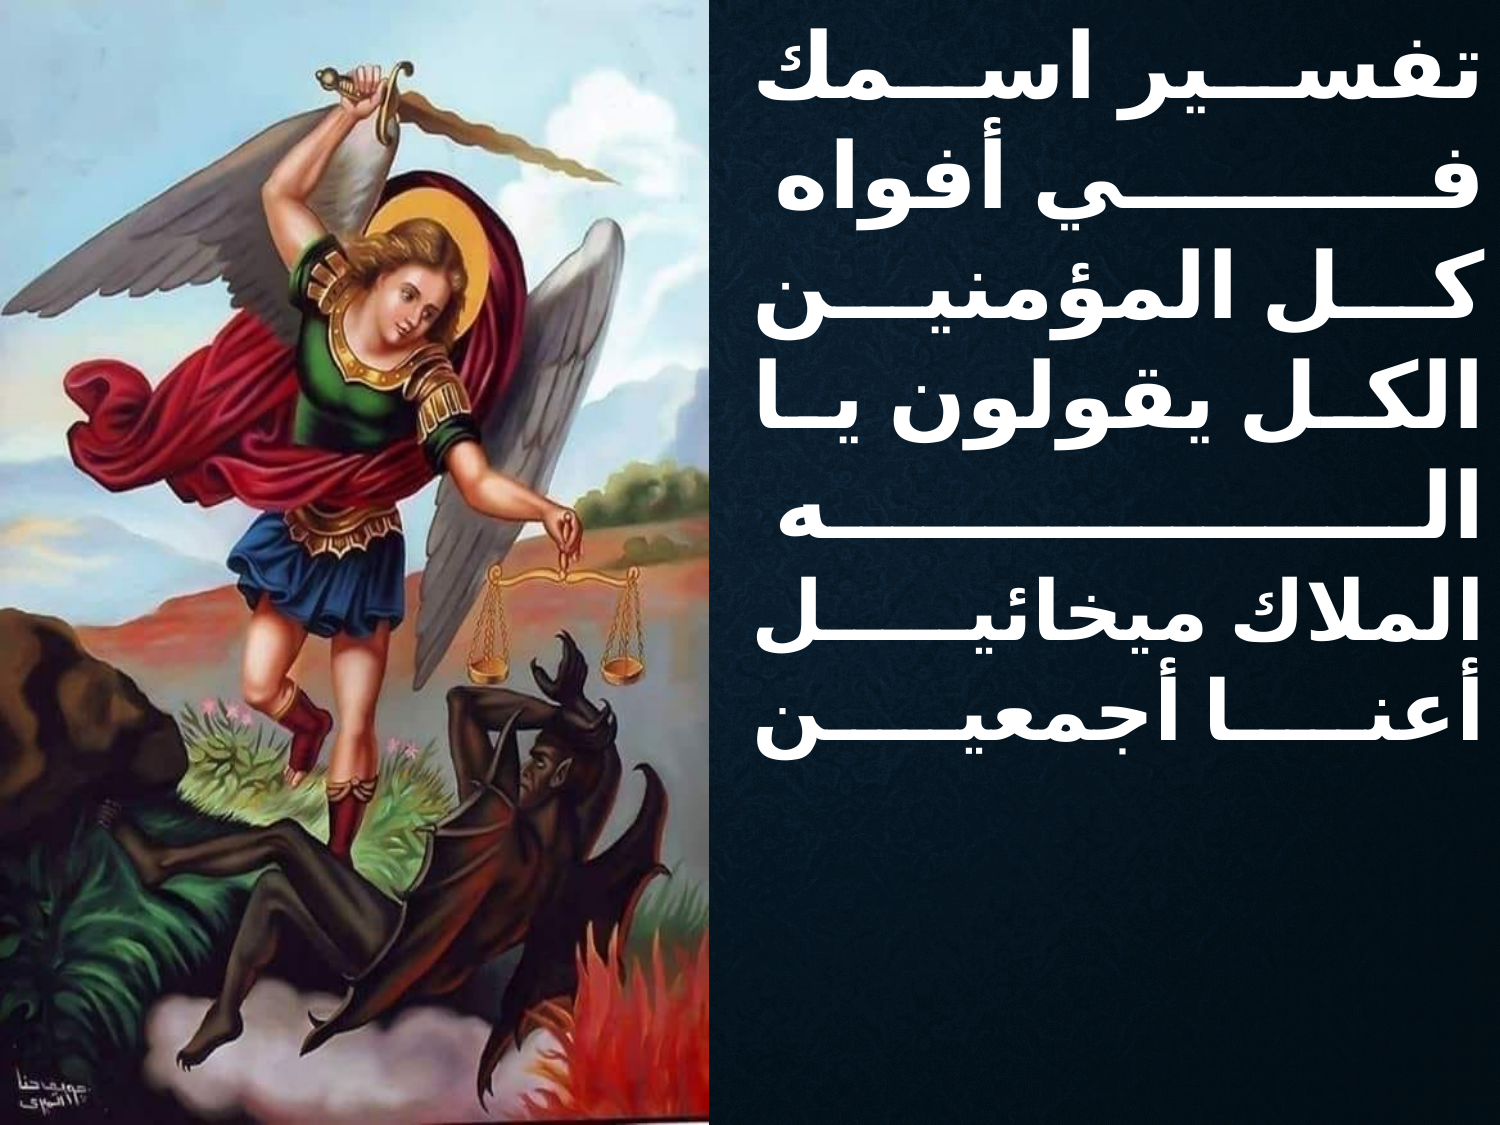

تفسير اسمك في أفواه
كل المؤمنين
الكل يقولون يا اله
الملاك ميخائيل أعنا أجمعين